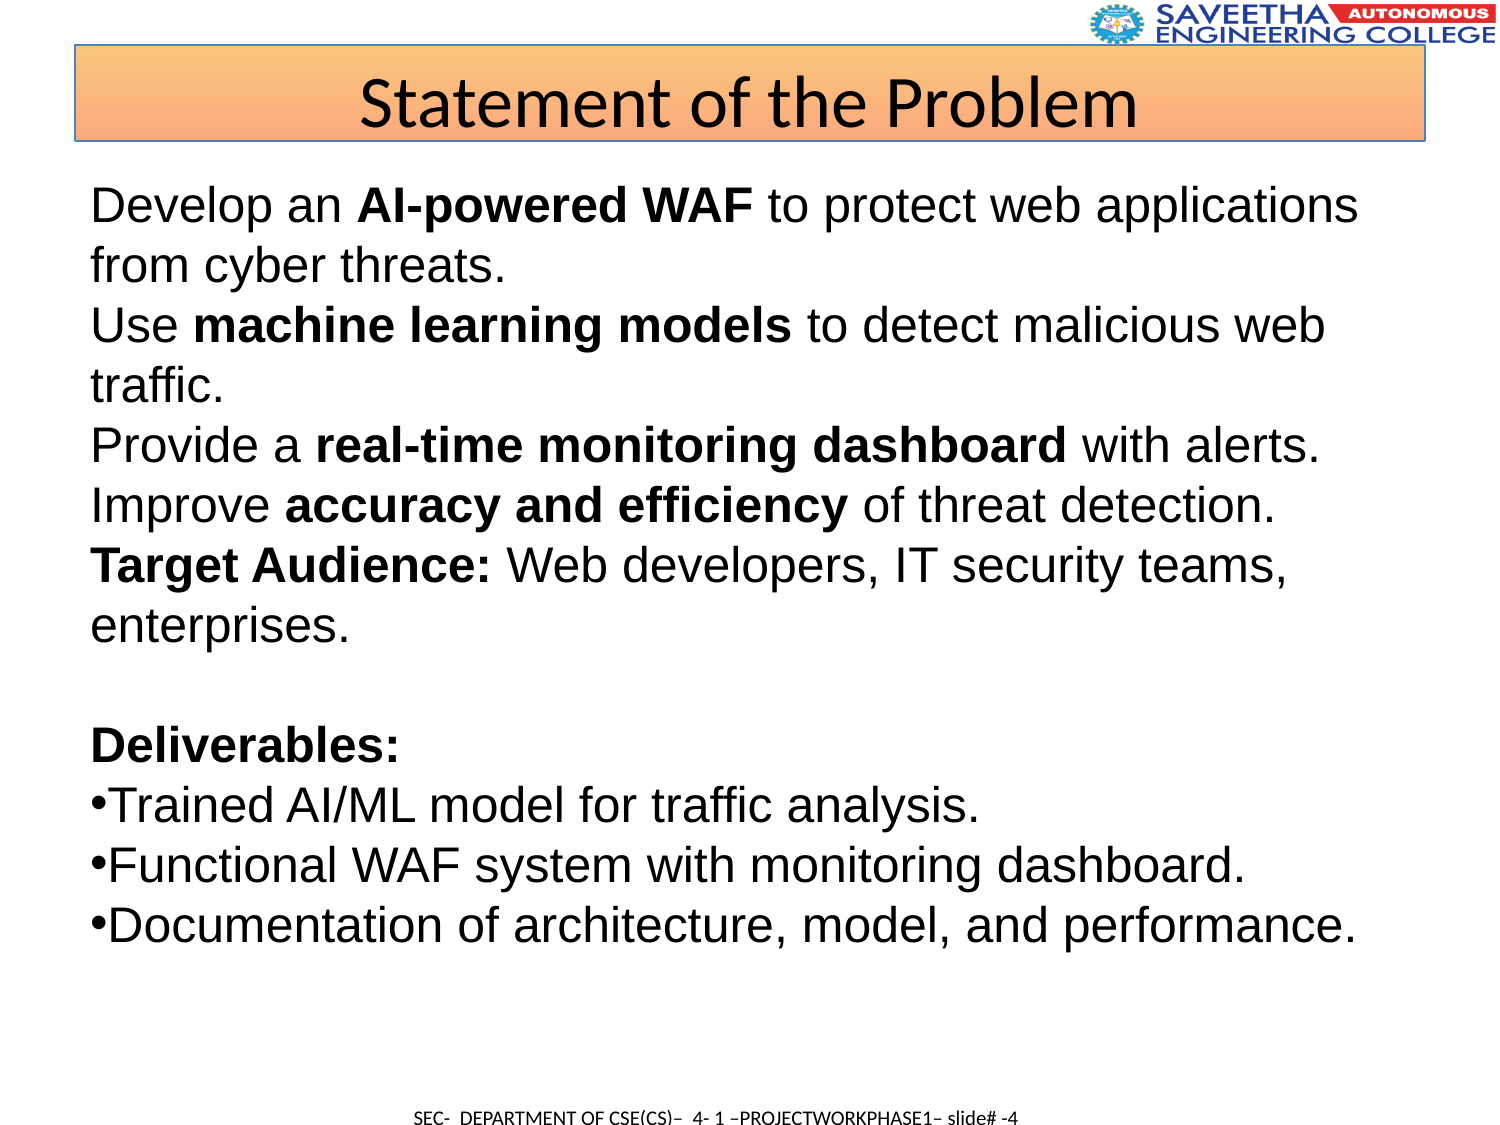

Statement of the Problem
Develop an AI-powered WAF to protect web applications from cyber threats.
Use machine learning models to detect malicious web traffic.
Provide a real-time monitoring dashboard with alerts.
Improve accuracy and efficiency of threat detection.
Target Audience: Web developers, IT security teams, enterprises.

Deliverables:
Trained AI/ML model for traffic analysis.
Functional WAF system with monitoring dashboard.
Documentation of architecture, model, and performance.